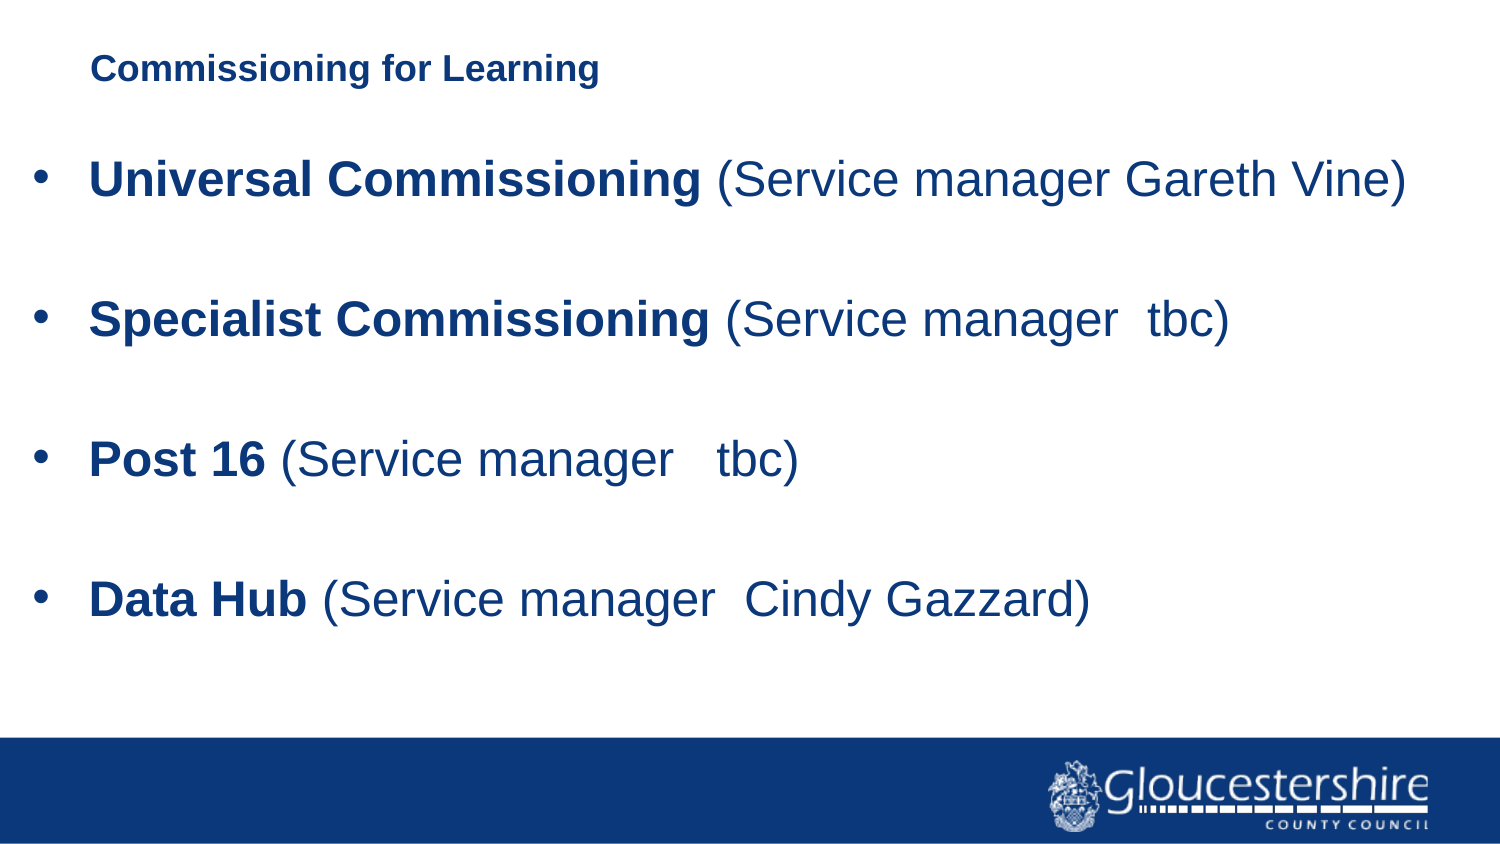

# Commissioning for Learning
Universal Commissioning (Service manager Gareth Vine)

Specialist Commissioning (Service manager  tbc)

Post 16 (Service manager   tbc)

Data Hub (Service manager  Cindy Gazzard)